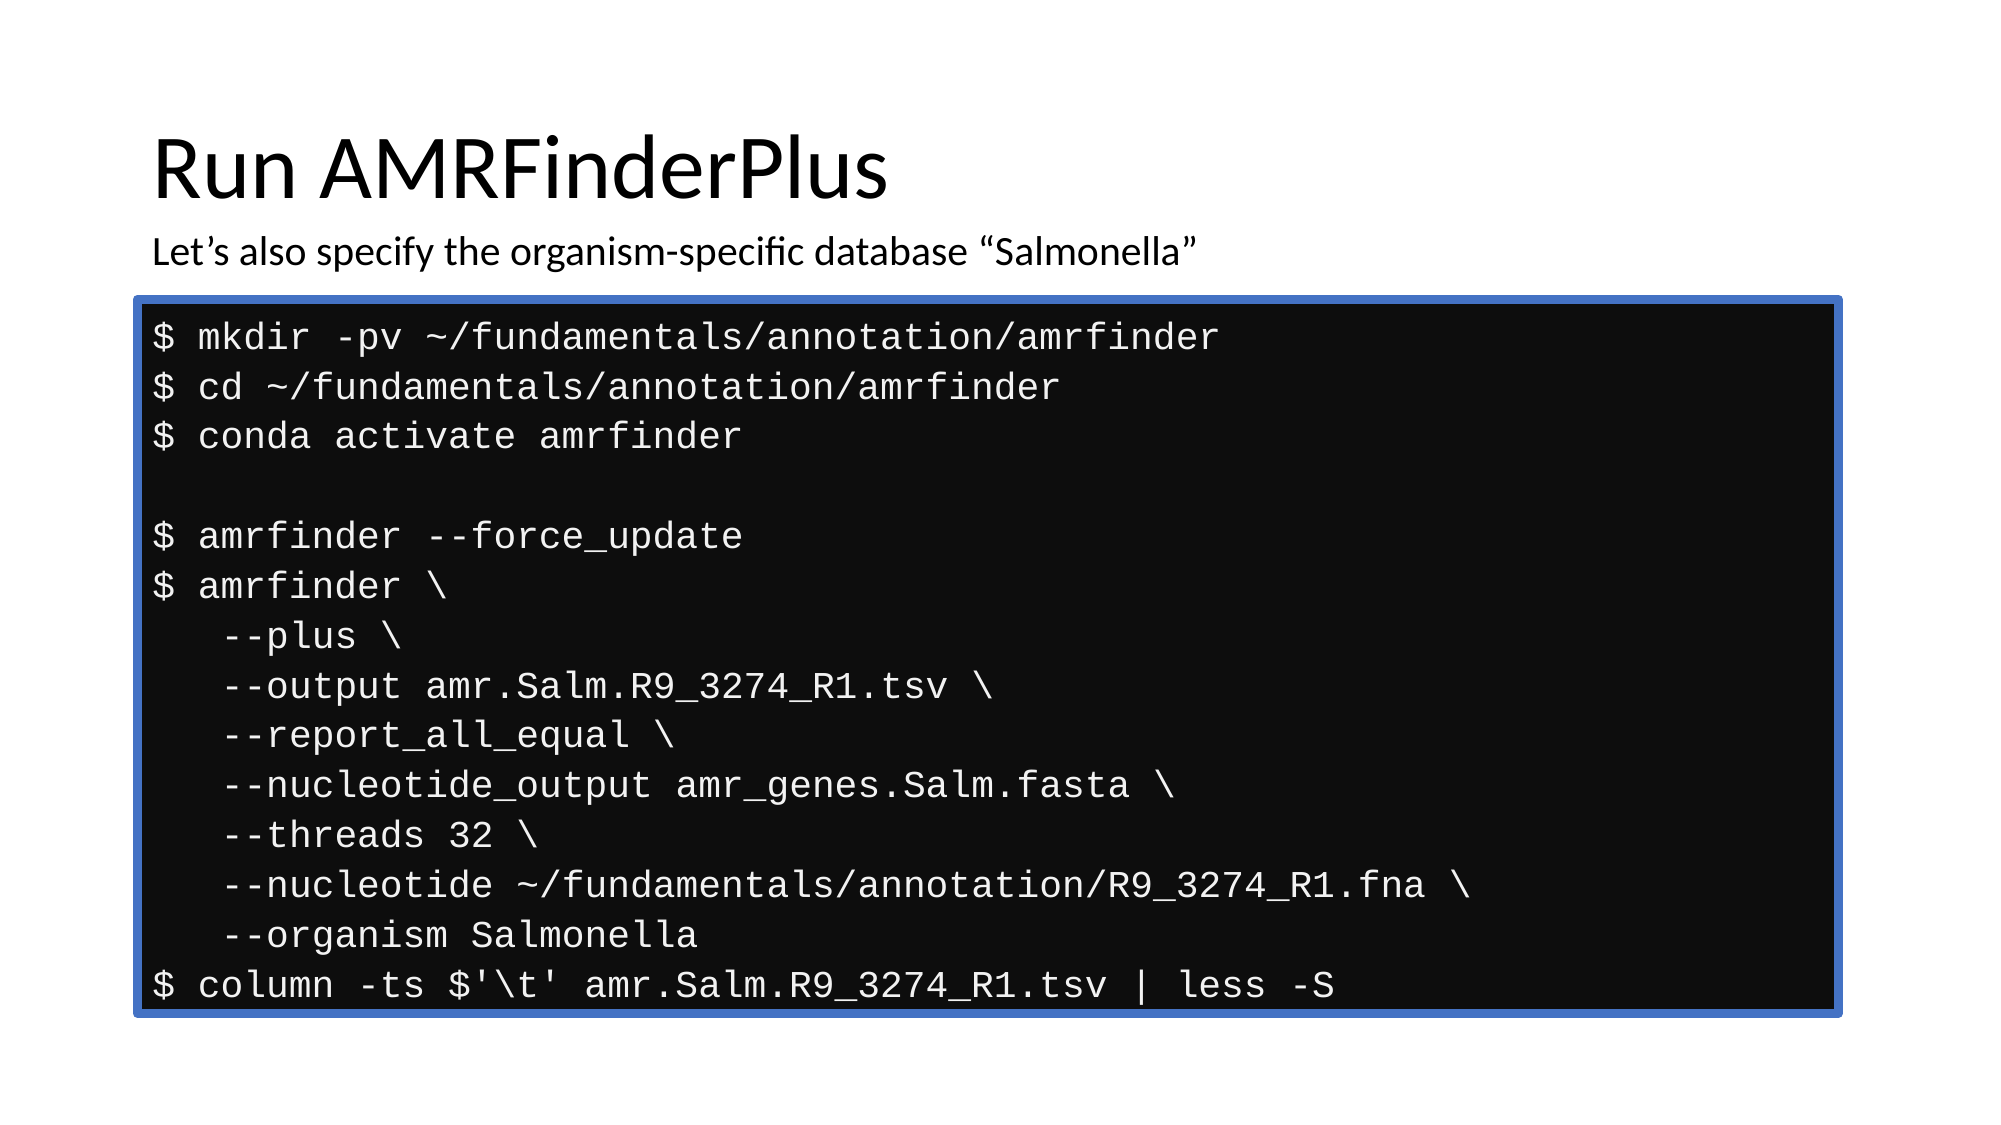

# Run AMRFinderPlus
Let’s also specify the organism-specific database “Salmonella”
$ mkdir -pv ~/fundamentals/annotation/amrfinder
$ cd ~/fundamentals/annotation/amrfinder
$ conda activate amrfinder

$ amrfinder --force_update
$ amrfinder \
   --plus \
   --output amr.Salm.R9_3274_R1.tsv \
   --report_all_equal \
   --nucleotide_output amr_genes.Salm.fasta \
   --threads 32 \
   --nucleotide ~/fundamentals/annotation/R9_3274_R1.fna \
   --organism Salmonella
$ column -ts $'\t' amr.Salm.R9_3274_R1.tsv | less -S